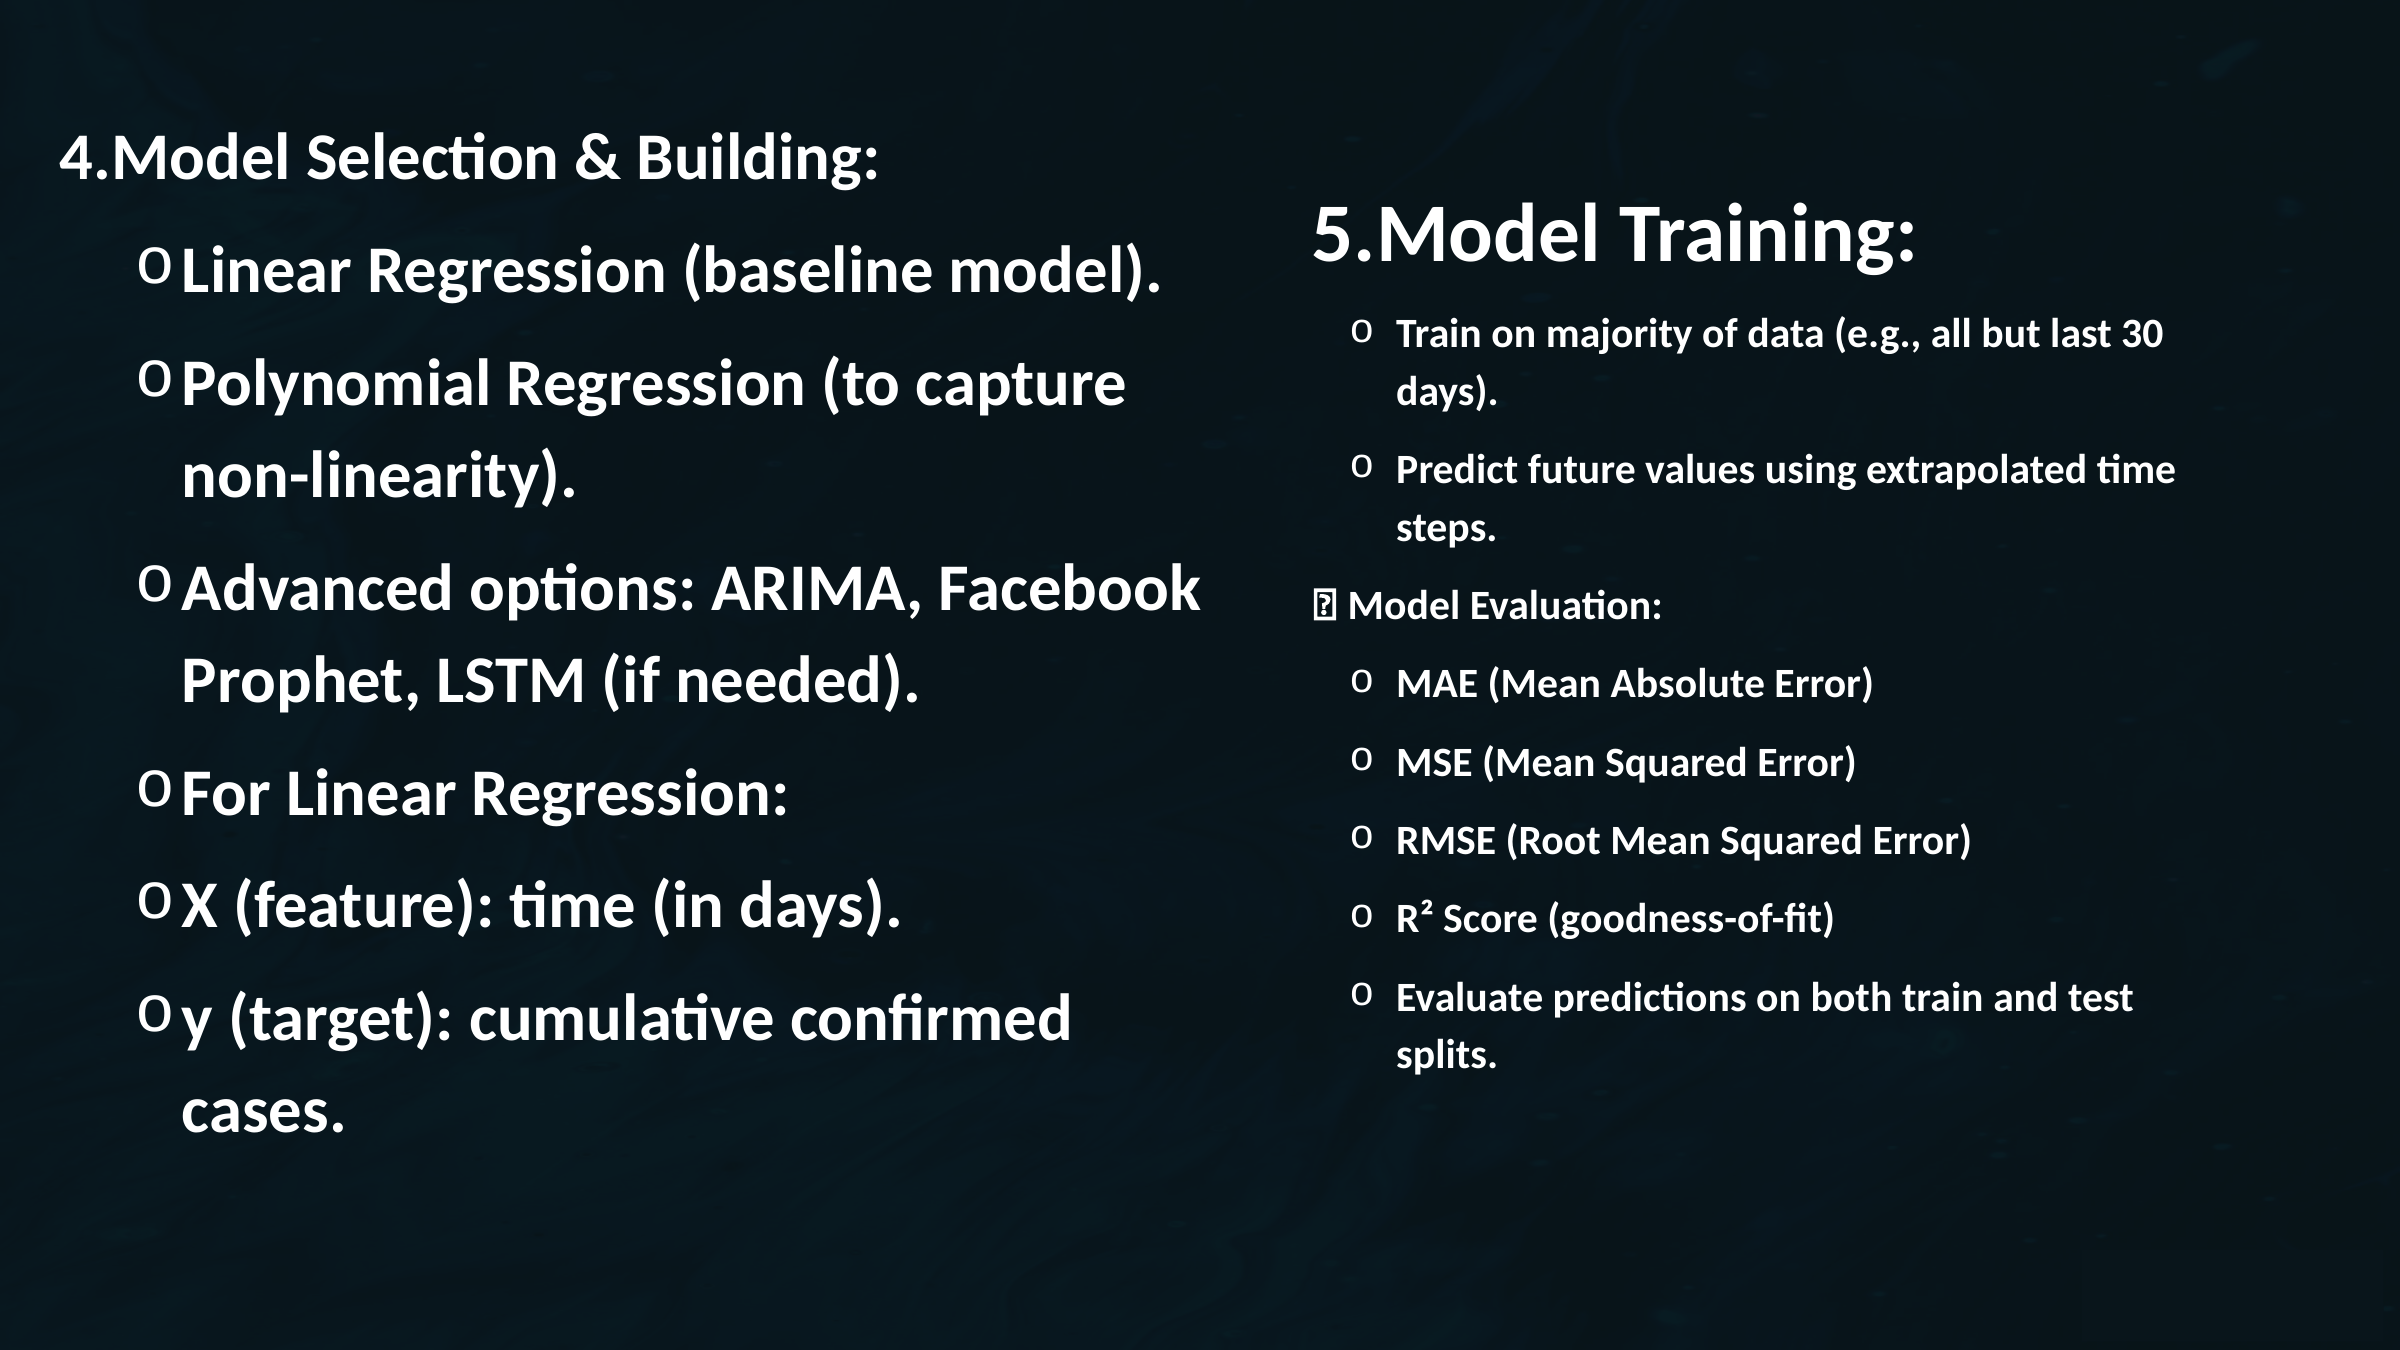

4.Model Selection & Building:
Linear Regression (baseline model).
Polynomial Regression (to capture non-linearity).
Advanced options: ARIMA, Facebook Prophet, LSTM (if needed).
For Linear Regression:
X (feature): time (in days).
y (target): cumulative confirmed cases.
5.Model Training:
Train on majority of data (e.g., all but last 30 days).
Predict future values using extrapolated time steps.
🧪 Model Evaluation:
MAE (Mean Absolute Error)
MSE (Mean Squared Error)
RMSE (Root Mean Squared Error)
R² Score (goodness-of-fit)
Evaluate predictions on both train and test splits.